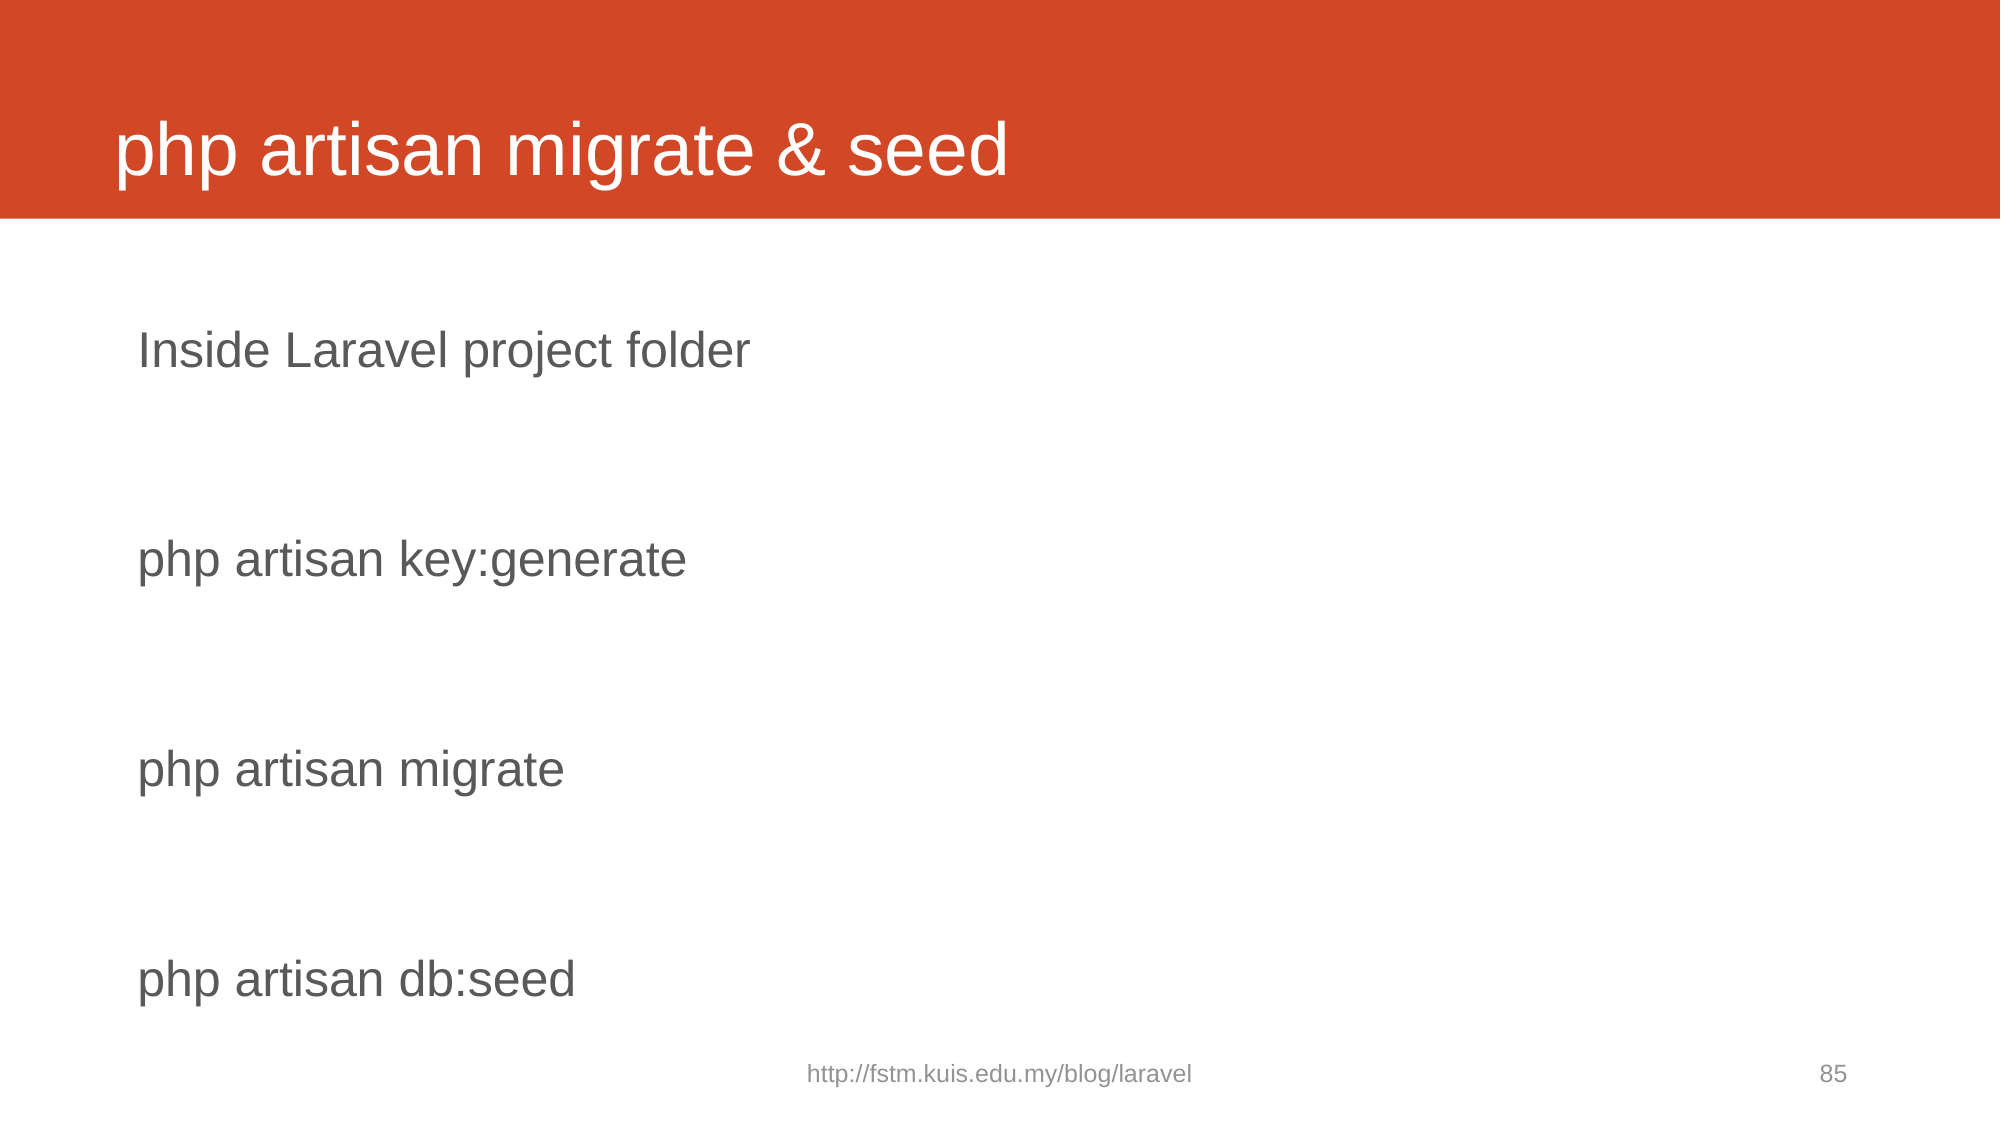

# php artisan migrate & seed
Inside Laravel project folder

php artisan key:generate

php artisan migrate

php artisan db:seed
http://fstm.kuis.edu.my/blog/laravel
85